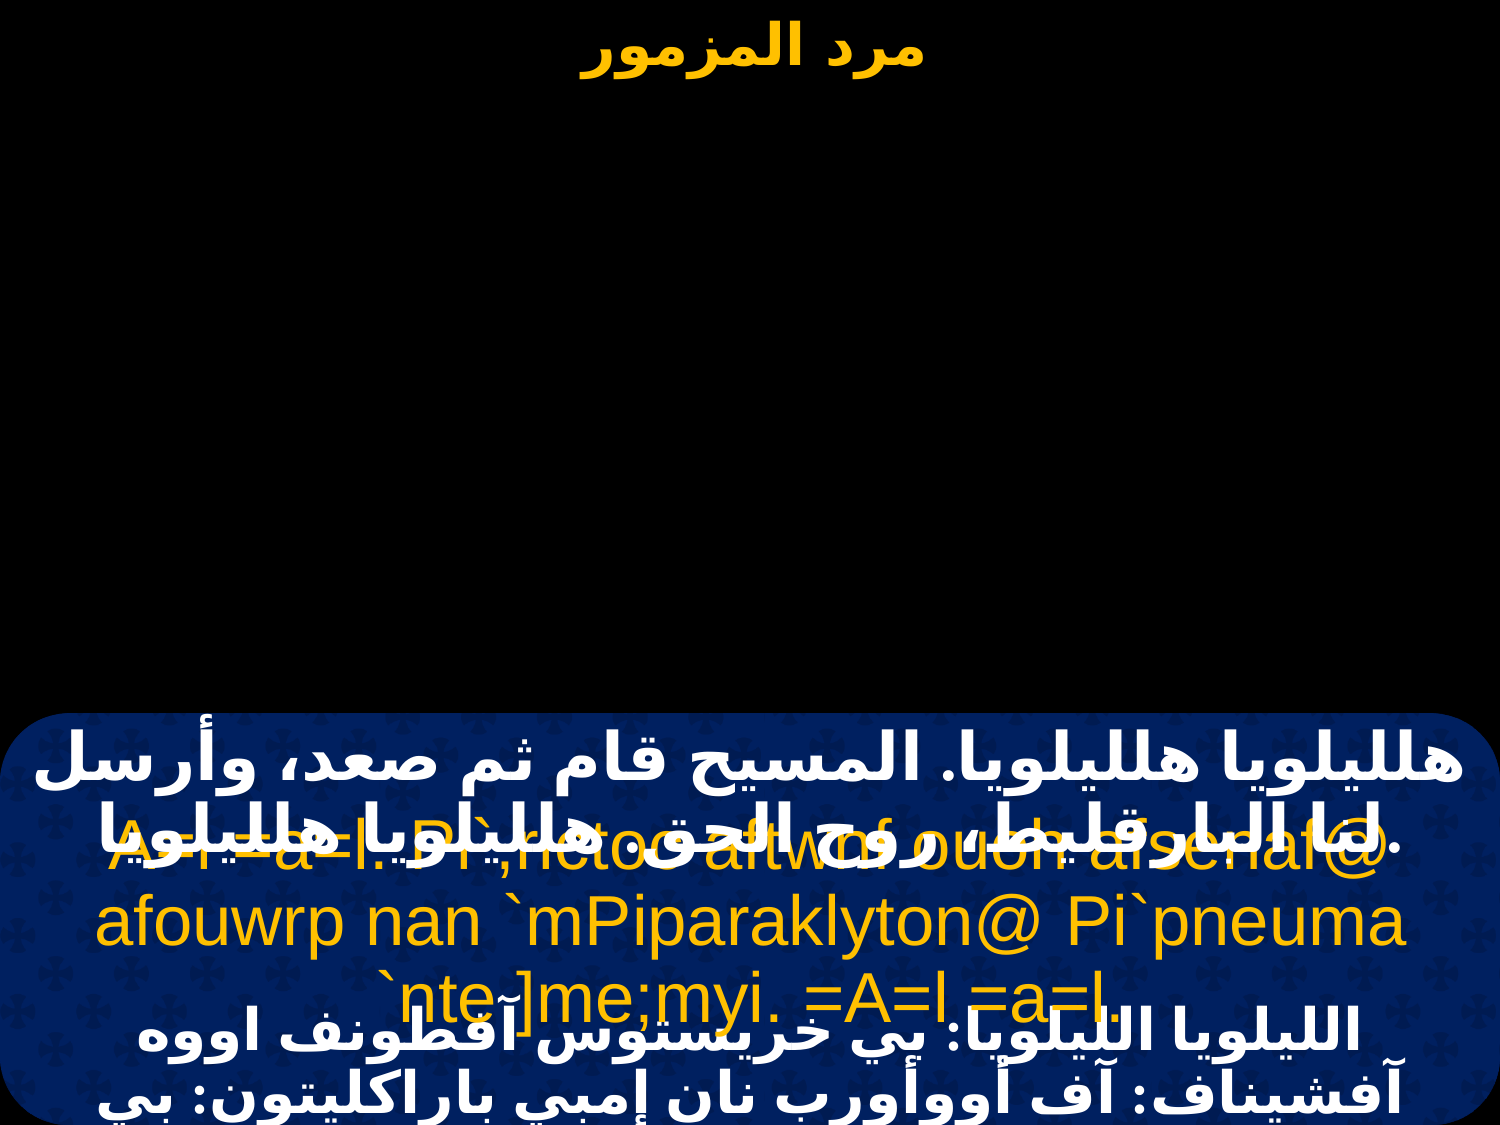

# مرد مزمور العنصرة
هلليلويا هلليلويا. المسيح قام ثم صعد، وأرسل لنا البارقليط، روح الحق. هلليلويا هلليلويا.
A=l =a=l. Pi`,rictoc aftwnf ouoh afsenaf@ afouwrp nan `mPiparaklyton@ Pi`pneuma `nte ]me;myi. =A=l =a=l.
الليلويا الليلويا: بي خريستوس آفطونف اووه آفشيناف: آف أووأورب نان إمبي باراكليتون: بي إبنيڤما إنتي تي ميثمي: الليلويا الليلويا.